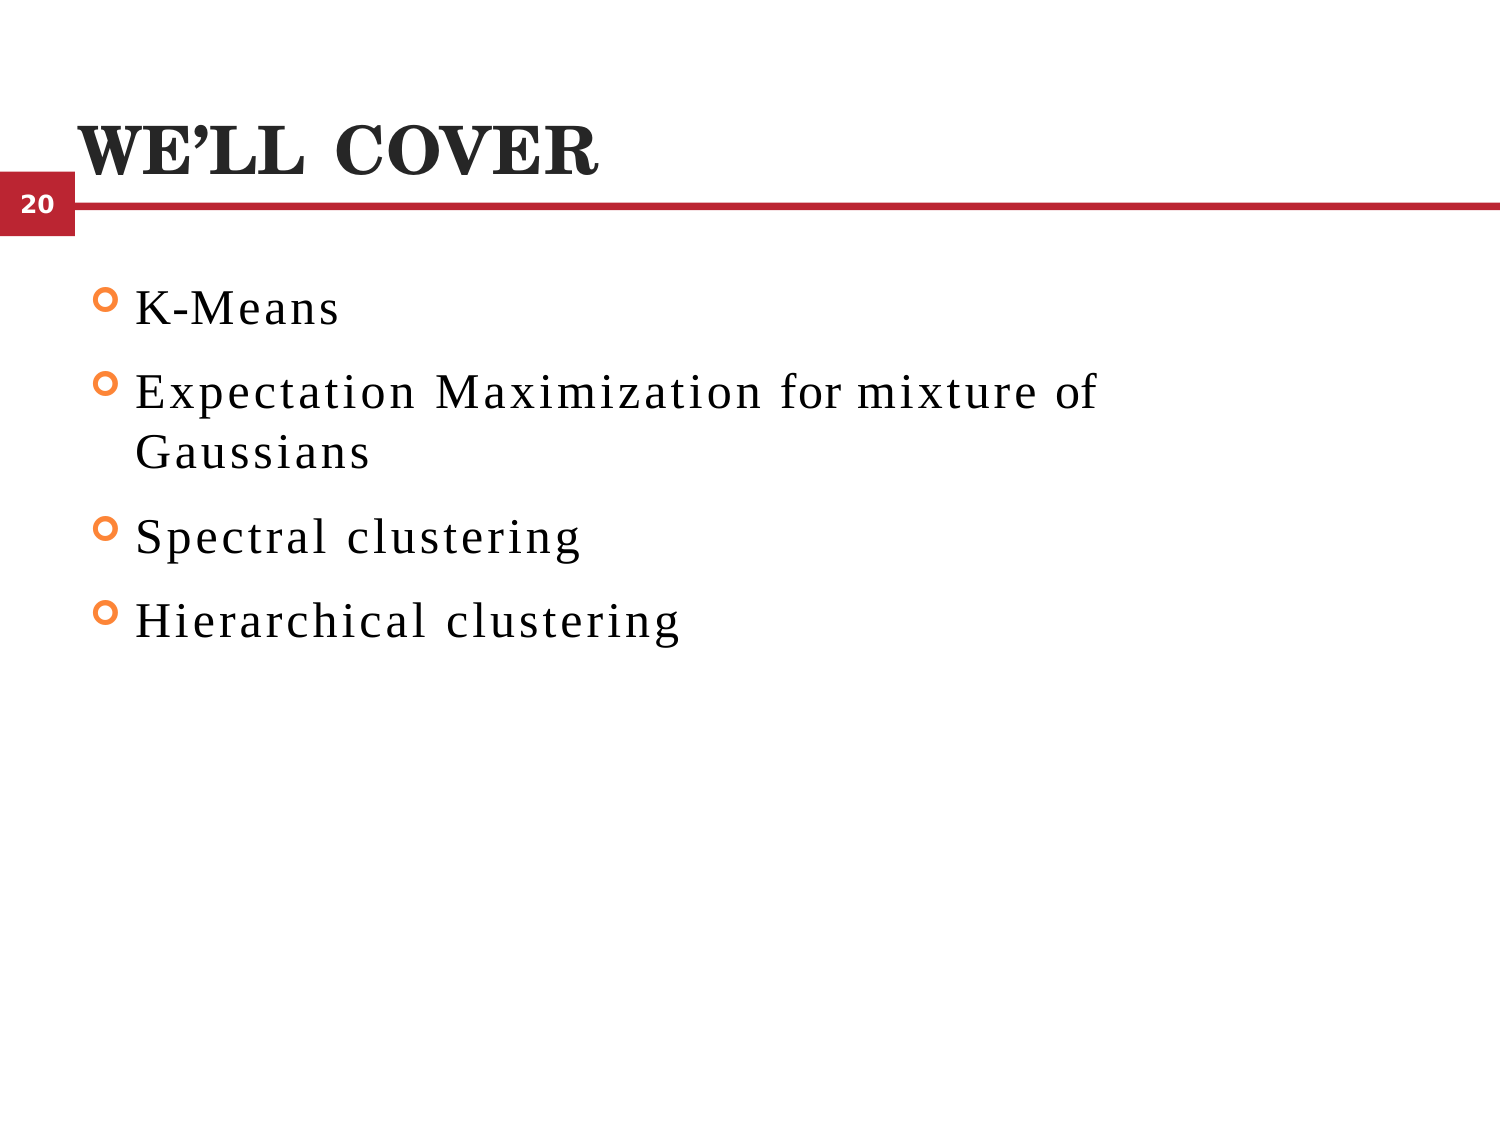

# We’ll Cover
K-Means
Expectation Maximization for mixture of Gaussians
Spectral clustering
Hierarchical clustering
4